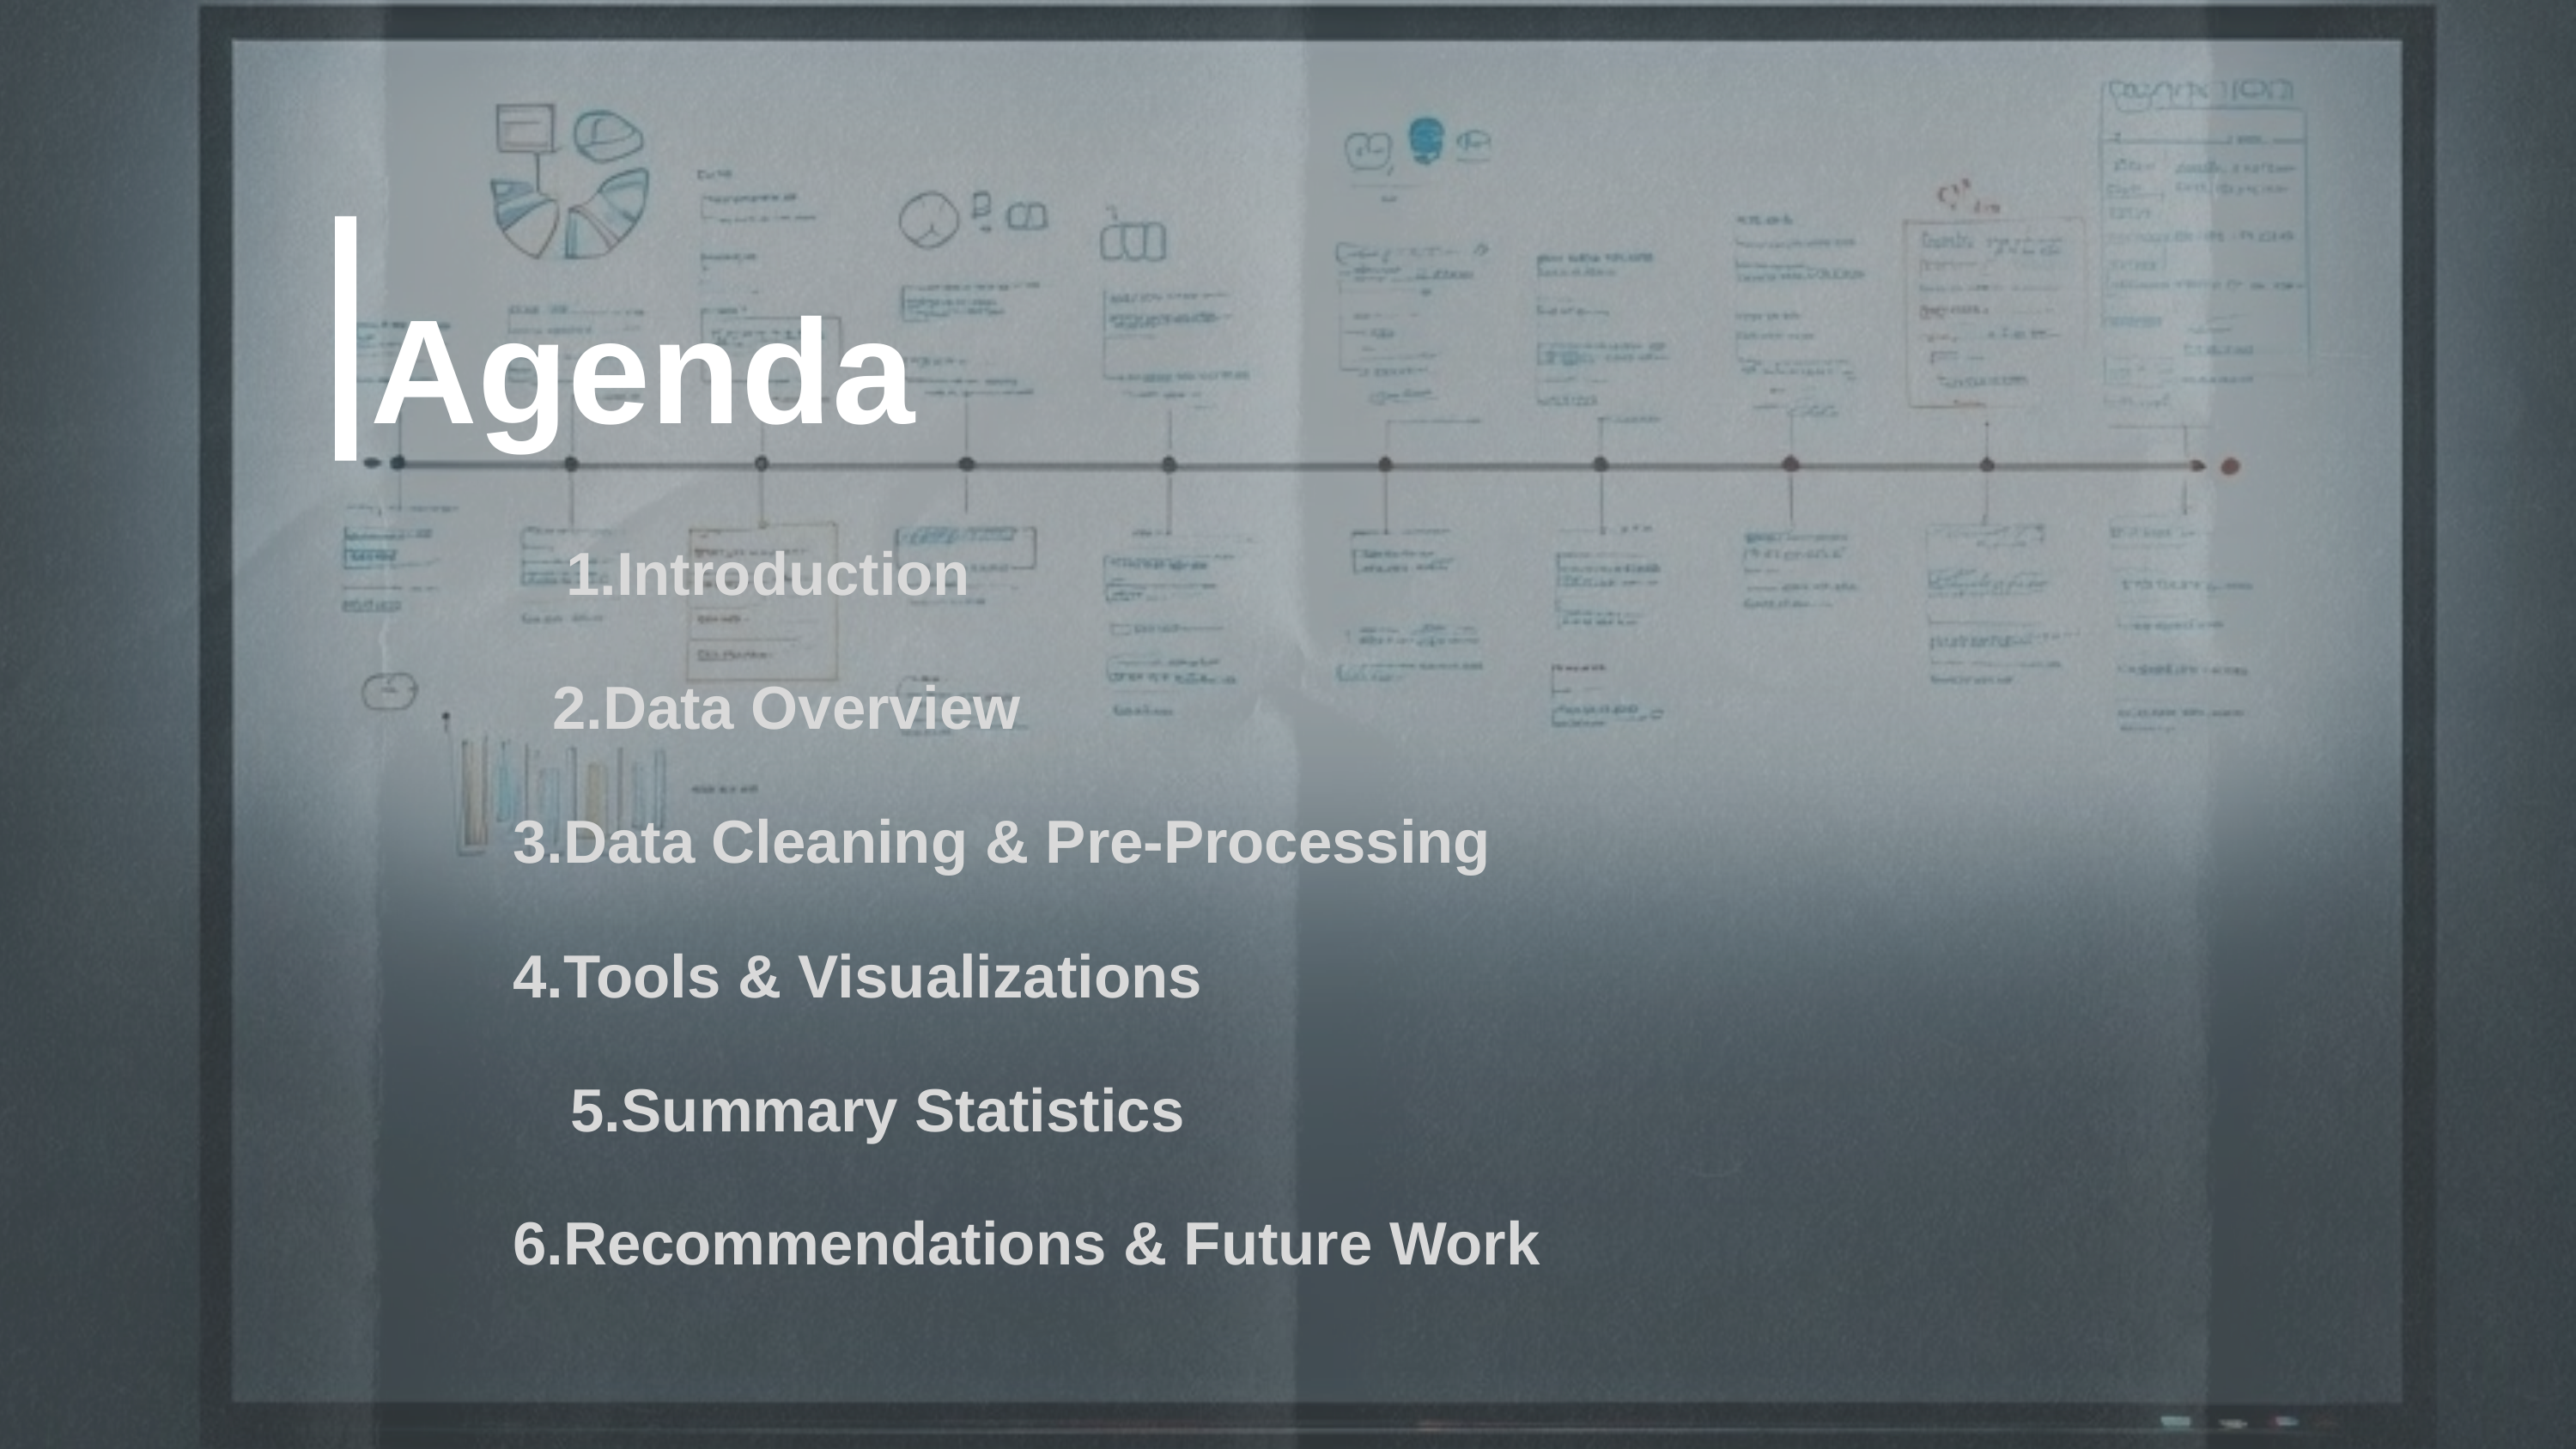

Agenda
1.Introduction
2.Data Overview
3.Data Cleaning & Pre-Processing
4.Tools & Visualizations
5.Summary Statistics
6.Recommendations & Future Work